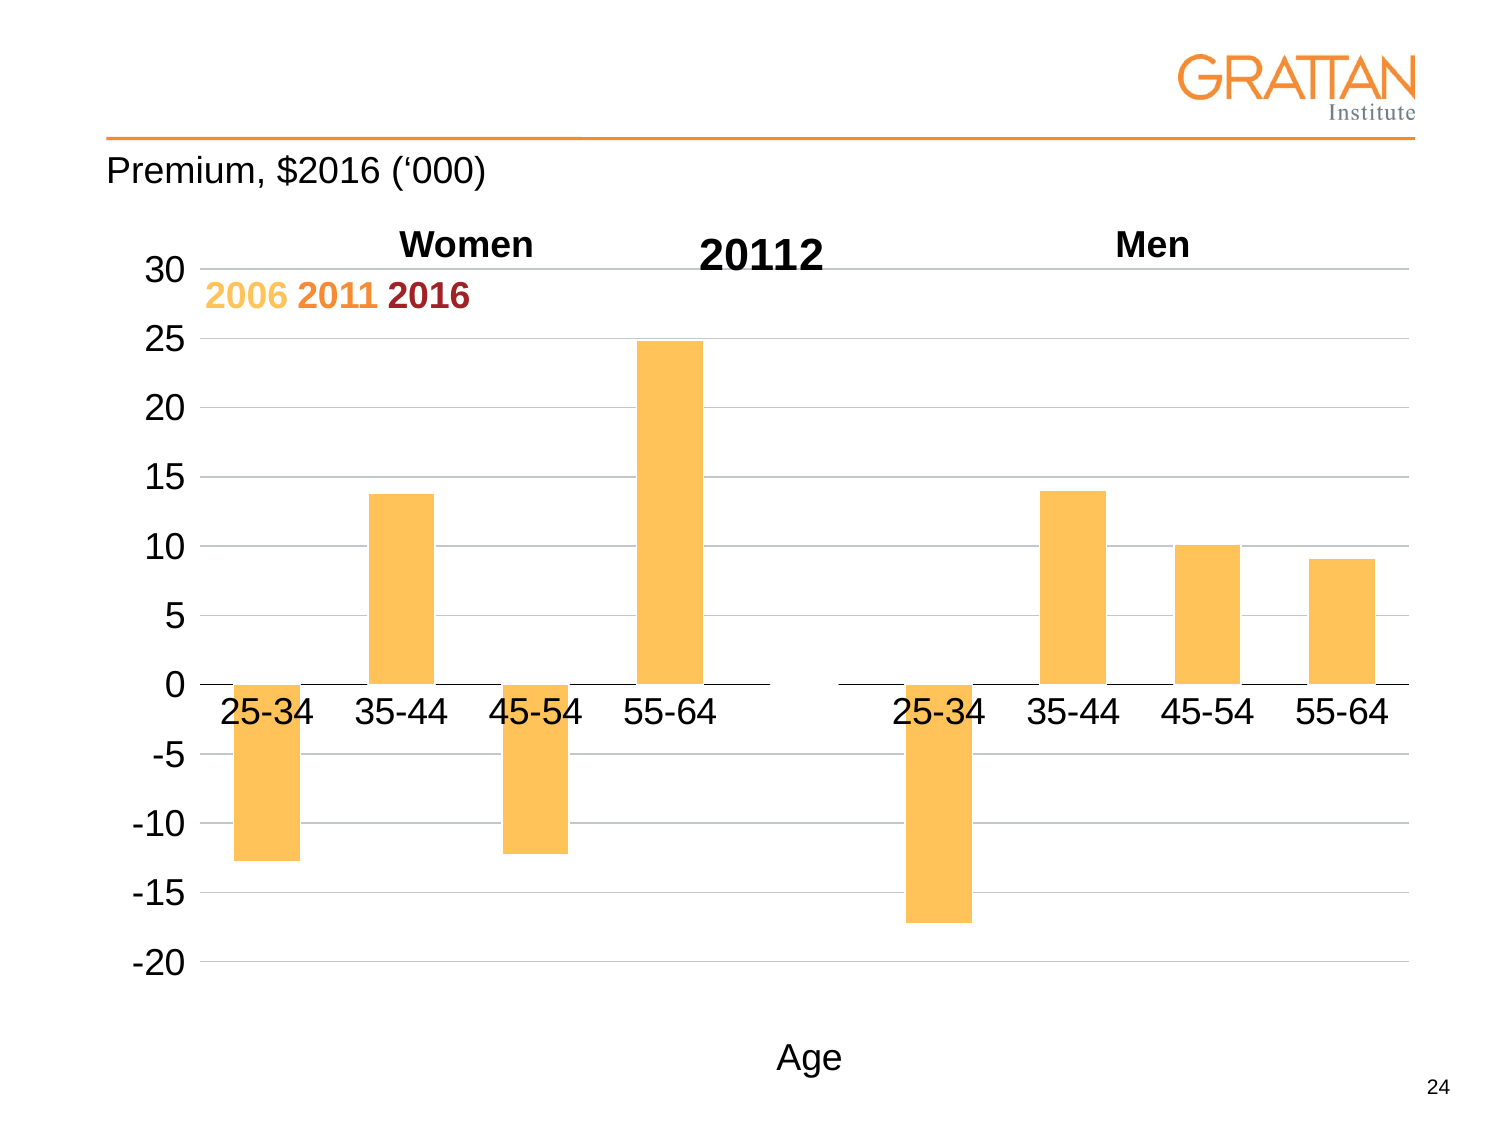

#
Premium, $2016 (‘000)

### Chart:

| Category | 20112 |
|---|---|
| 25-34 | -12.80763439958531 |
| 35-44 | 13.819828168577573 |
| 45-54 | -12.262787075200634 |
| 55-64 | 24.840687734908045 |
|  | None |
| 25-34 | -17.26709853321728 |
| 35-44 | 14.01056783349182 |
| 45-54 | 10.122217840928101 |
| 55-64 | 9.115911816924807 |
Women
Men
2006
2011
2016
Age